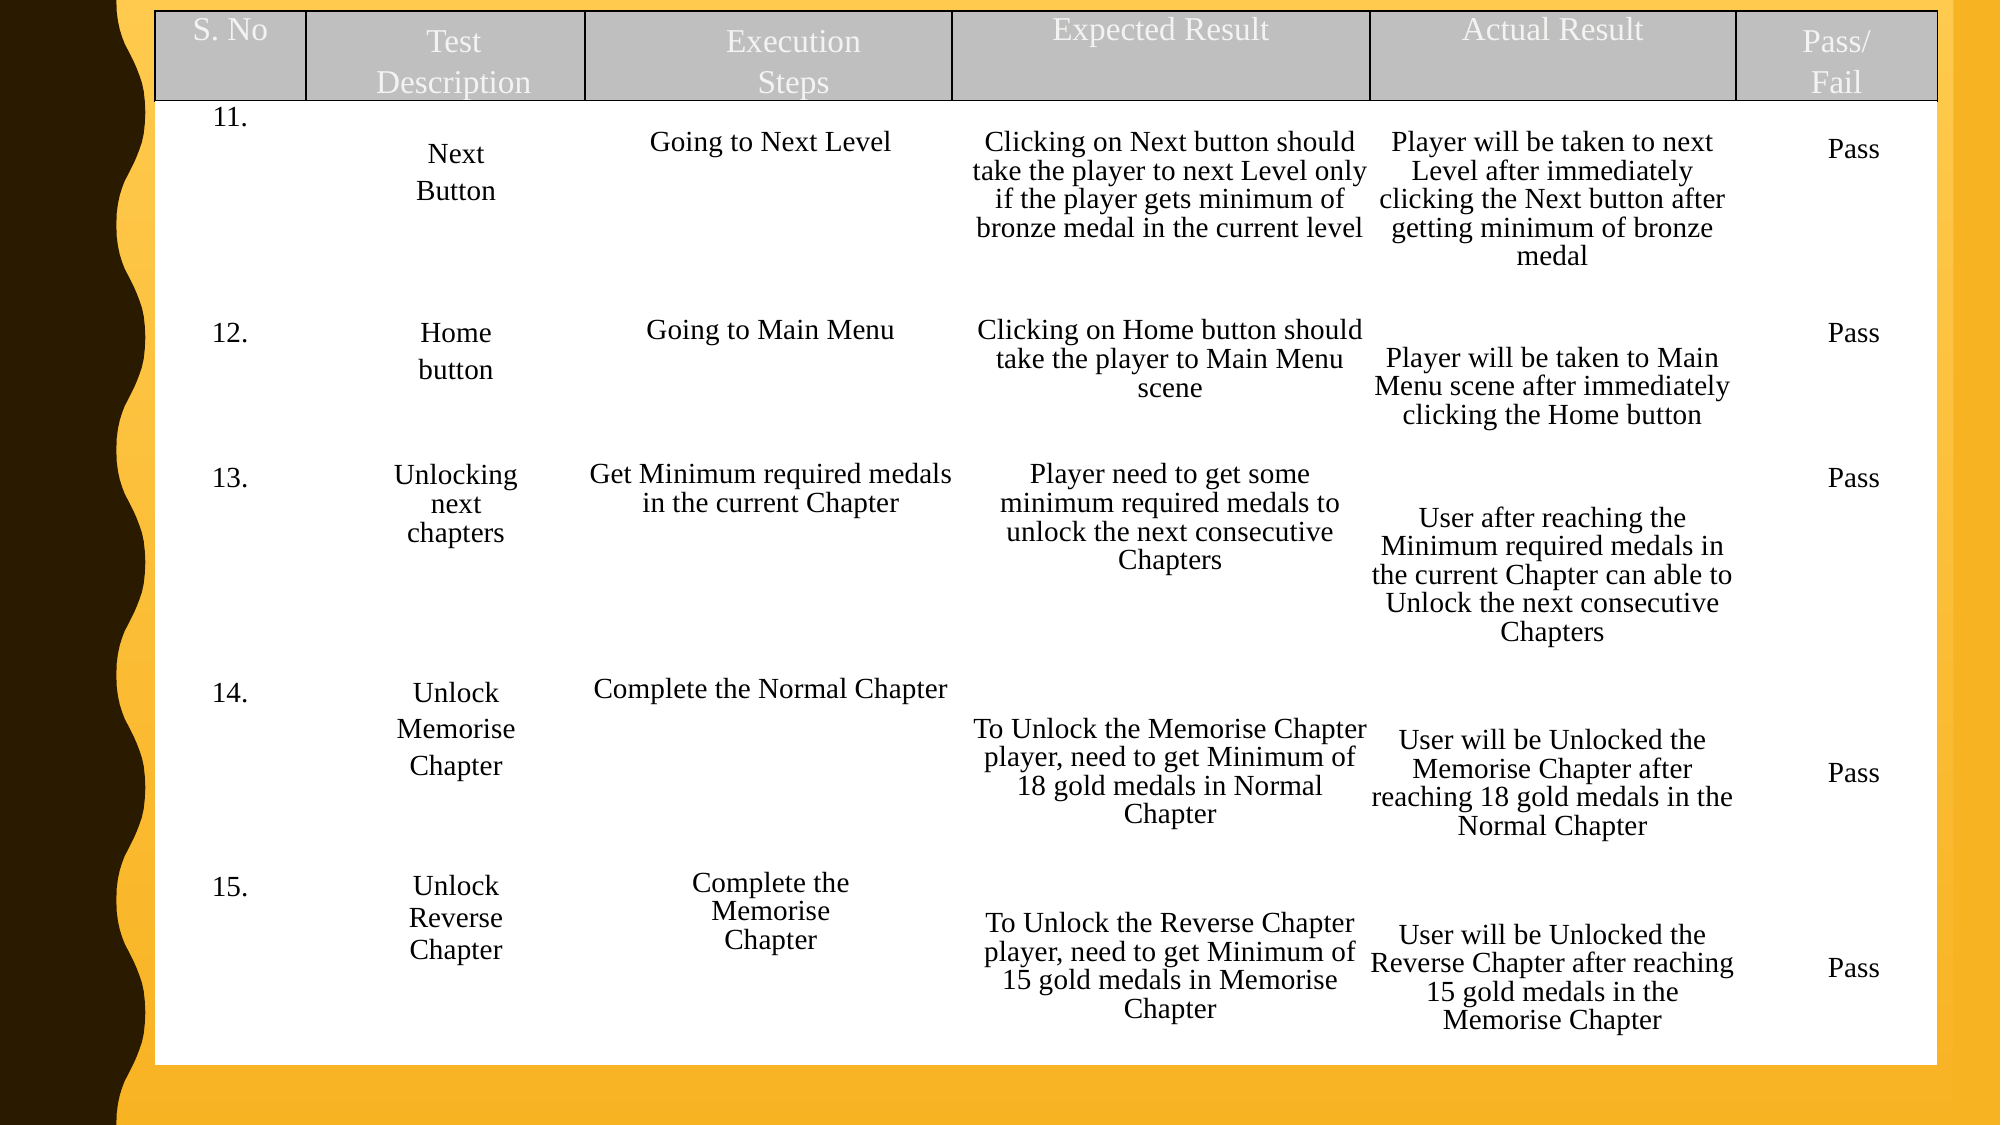

| S. No | Test Description | Execution Steps | Expected Result | Actual Result | Pass/ Fail |
| --- | --- | --- | --- | --- | --- |
| 11. | Next Button | Going to Next Level | Clicking on Next button should take the player to next Level only if the player gets minimum of bronze medal in the current level | Player will be taken to next Level after immediately clicking the Next button after getting minimum of bronze medal | Pass |
| --- | --- | --- | --- | --- | --- |
| 12. | Home button | Going to Main Menu | Clicking on Home button should take the player to Main Menu scene | Player will be taken to Main Menu scene after immediately clicking the Home button | Pass |
| 13. | Unlocking next chapters | Get Minimum required medals in the current Chapter | Player need to get some minimum required medals to unlock the next consecutive Chapters | User after reaching the Minimum required medals in the current Chapter can able to Unlock the next consecutive Chapters | Pass |
| 14. | Unlock Memorise Chapter | Complete the Normal Chapter | To Unlock the Memorise Chapter player, need to get Minimum of 18 gold medals in Normal Chapter | User will be Unlocked the Memorise Chapter after reaching 18 gold medals in the Normal Chapter | Pass |
| 15. | Unlock Reverse Chapter | Complete the Memorise Chapter | To Unlock the Reverse Chapter player, need to get Minimum of 15 gold medals in Memorise Chapter | User will be Unlocked the Reverse Chapter after reaching 15 gold medals in the Memorise Chapter | Pass |